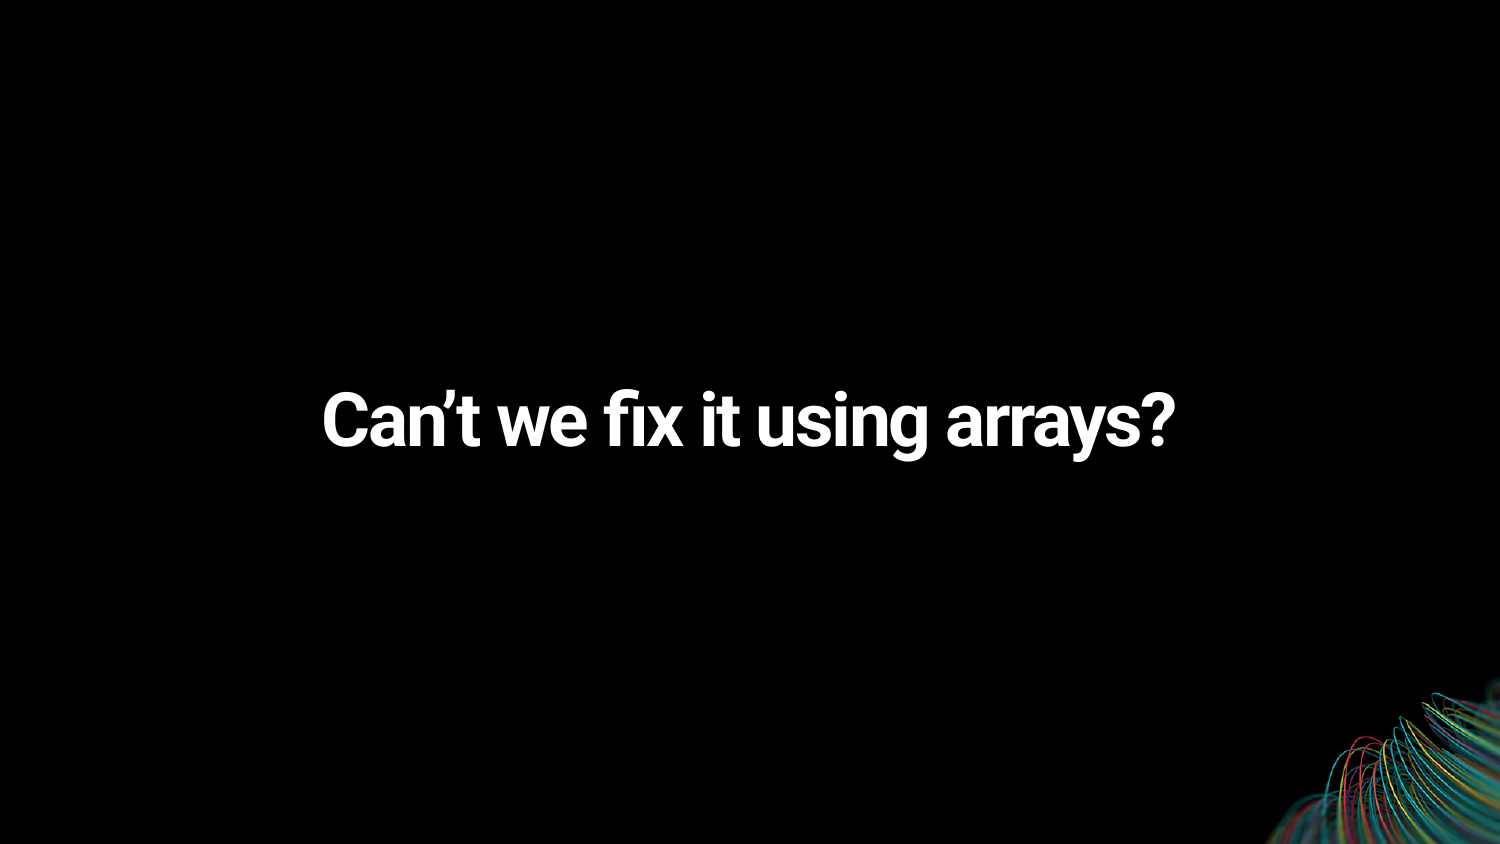

# Can’t we fix it using arrays?